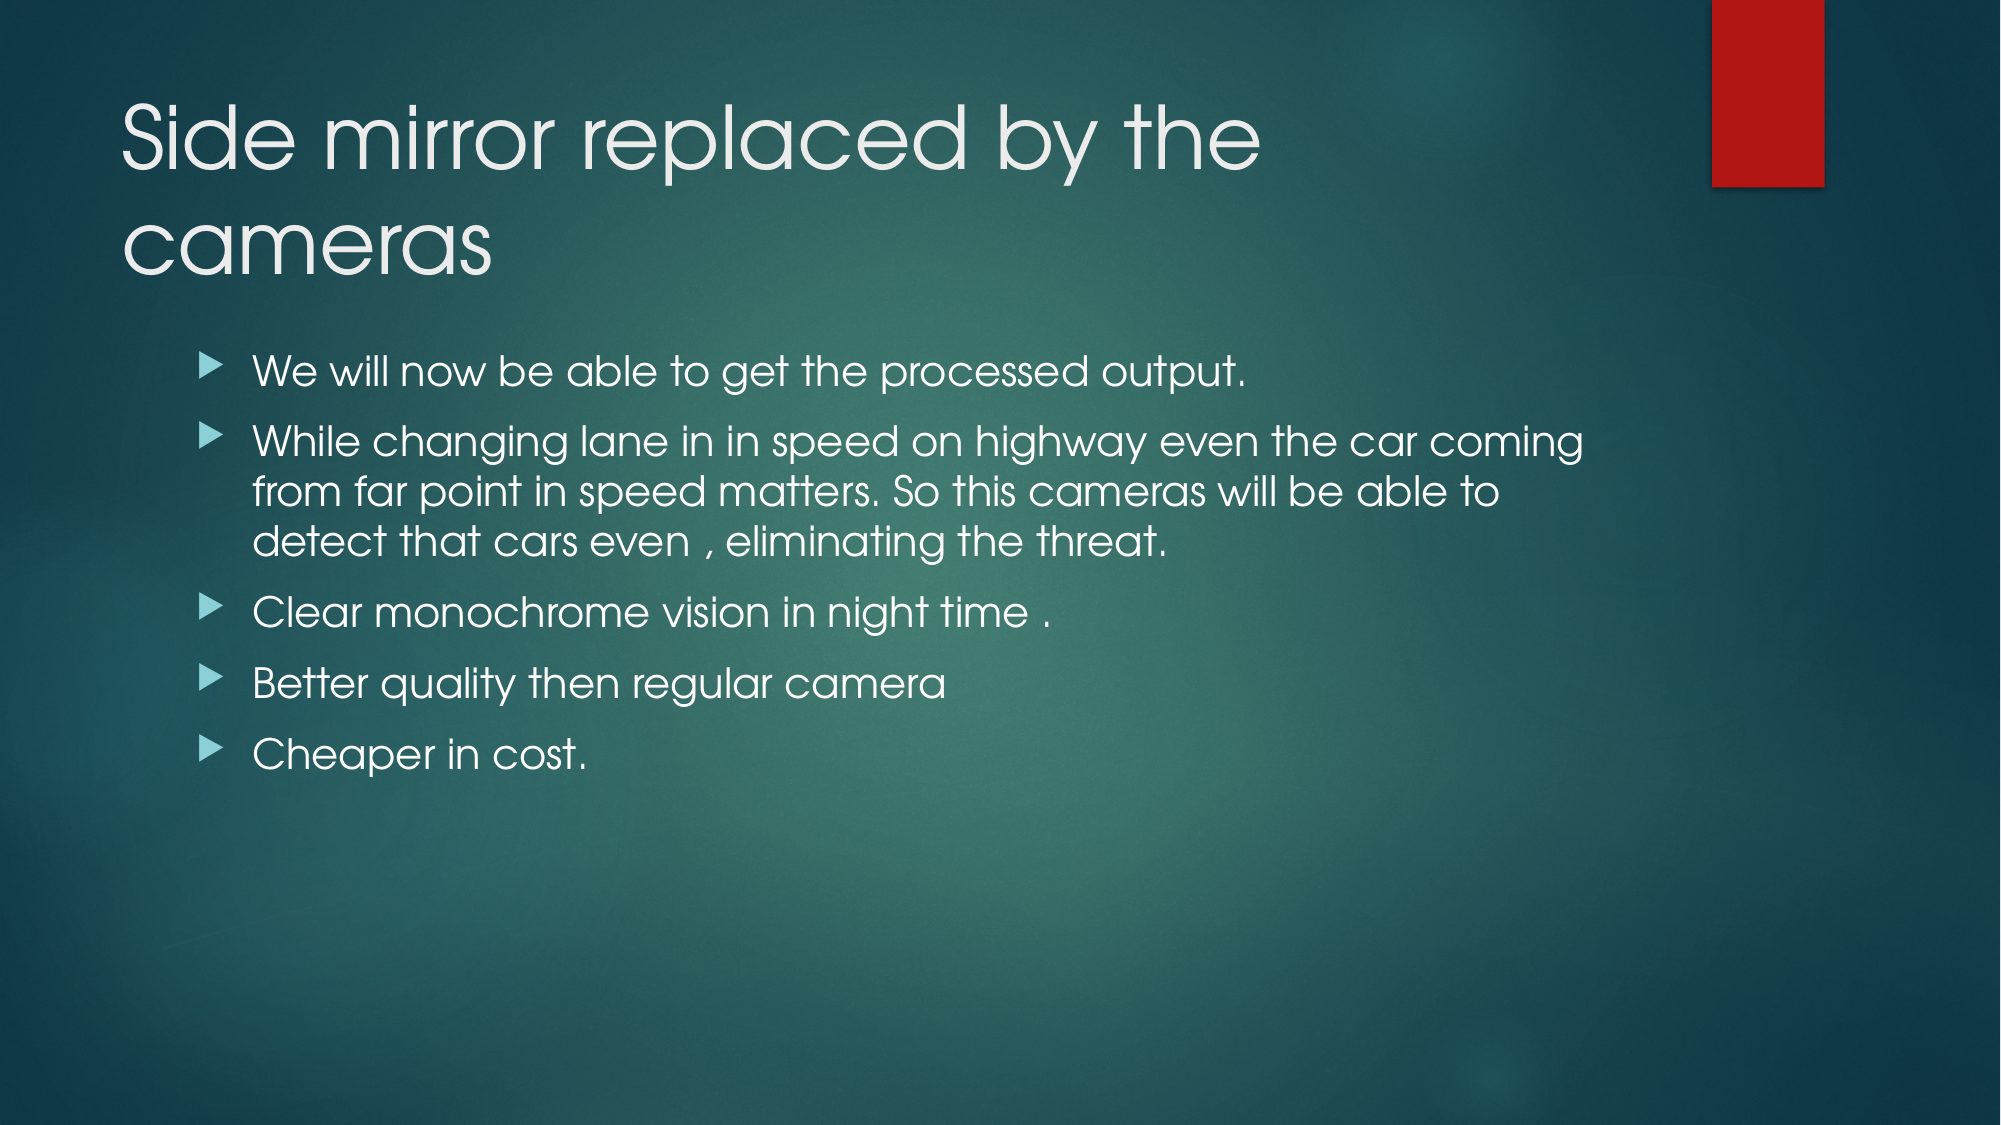

# Side mirror replaced by the cameras
We will now be able to get the processed output.
While changing lane in in speed on highway even the car coming from far point in speed matters. So this cameras will be able to detect that cars even , eliminating the threat.
Clear monochrome vision in night time .
Better quality then regular camera
Cheaper in cost.